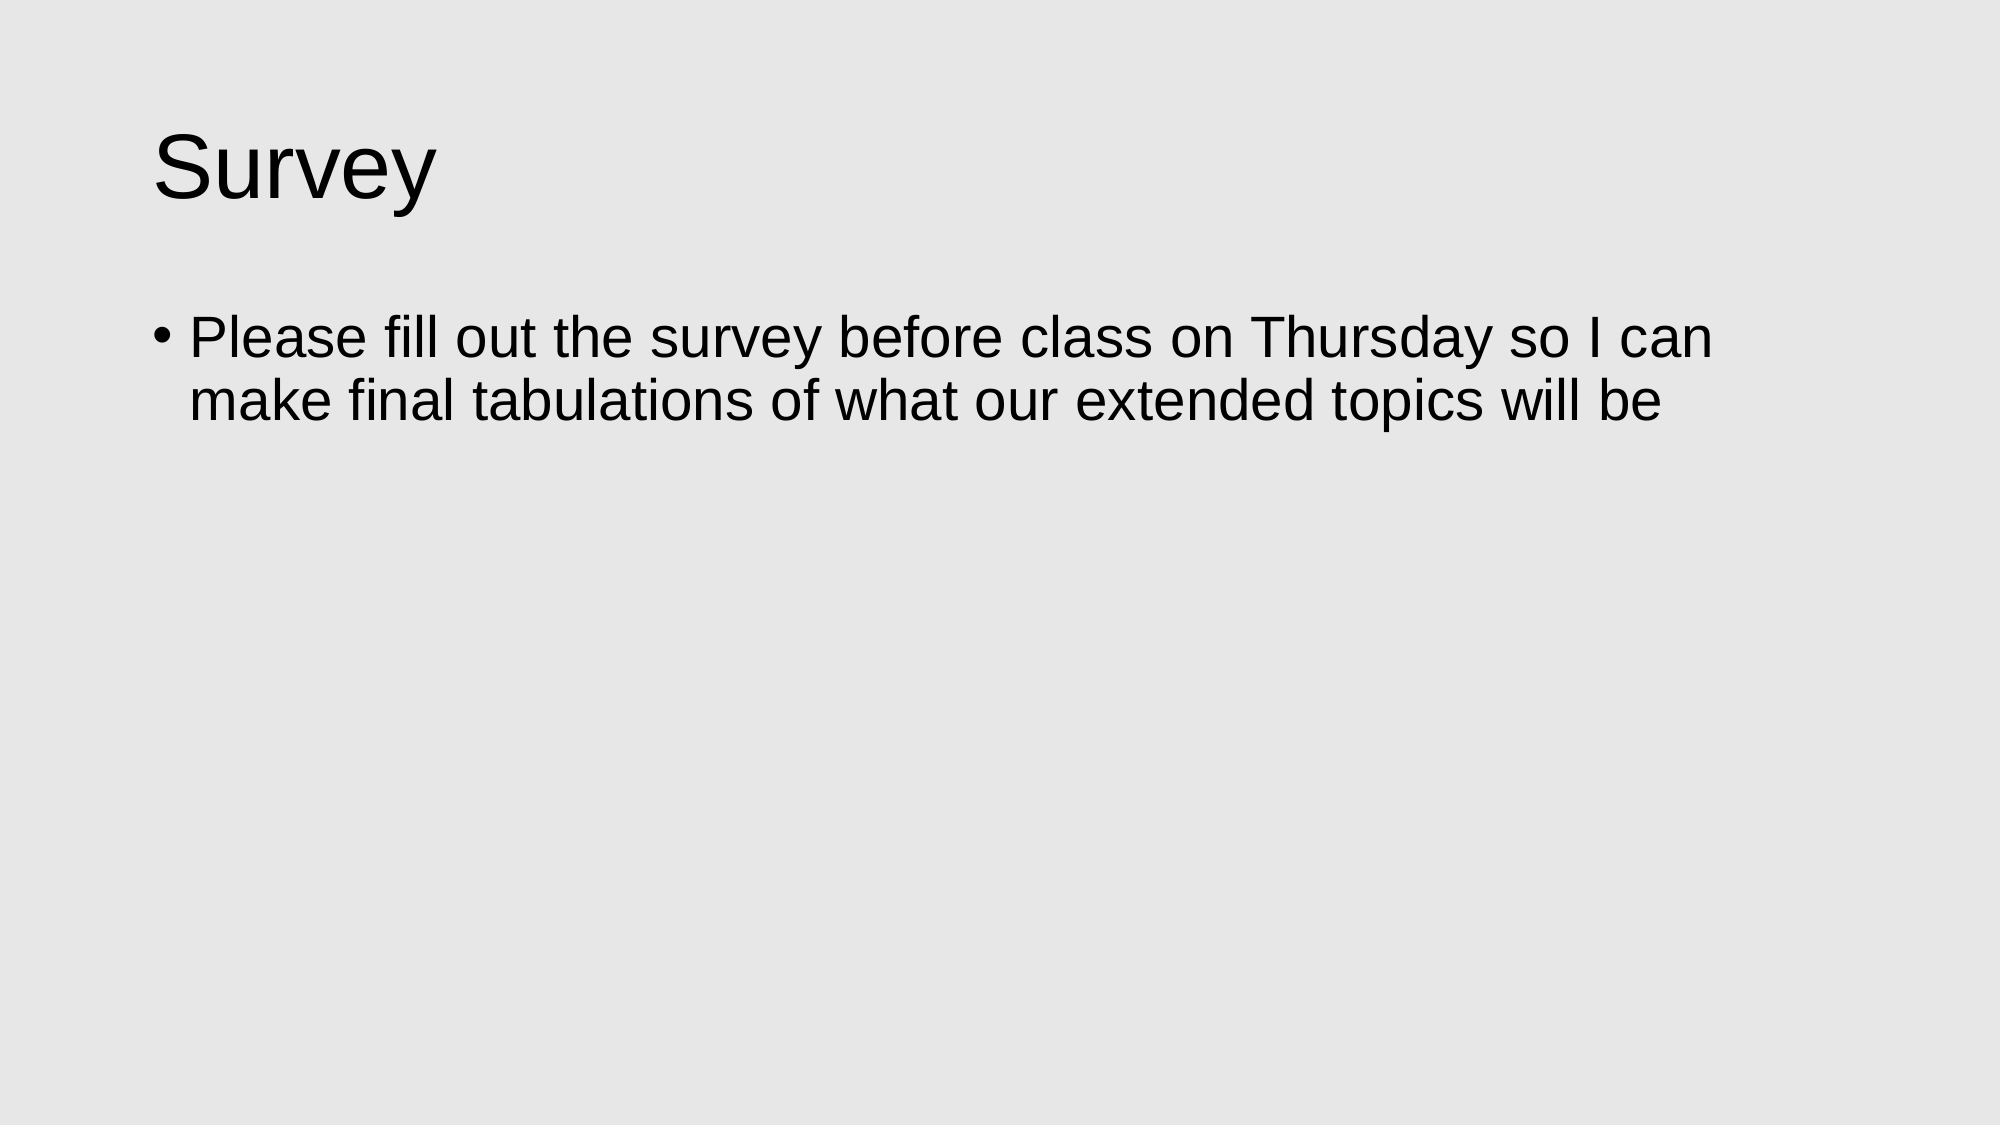

# Survey
Please fill out the survey before class on Thursday so I can make final tabulations of what our extended topics will be